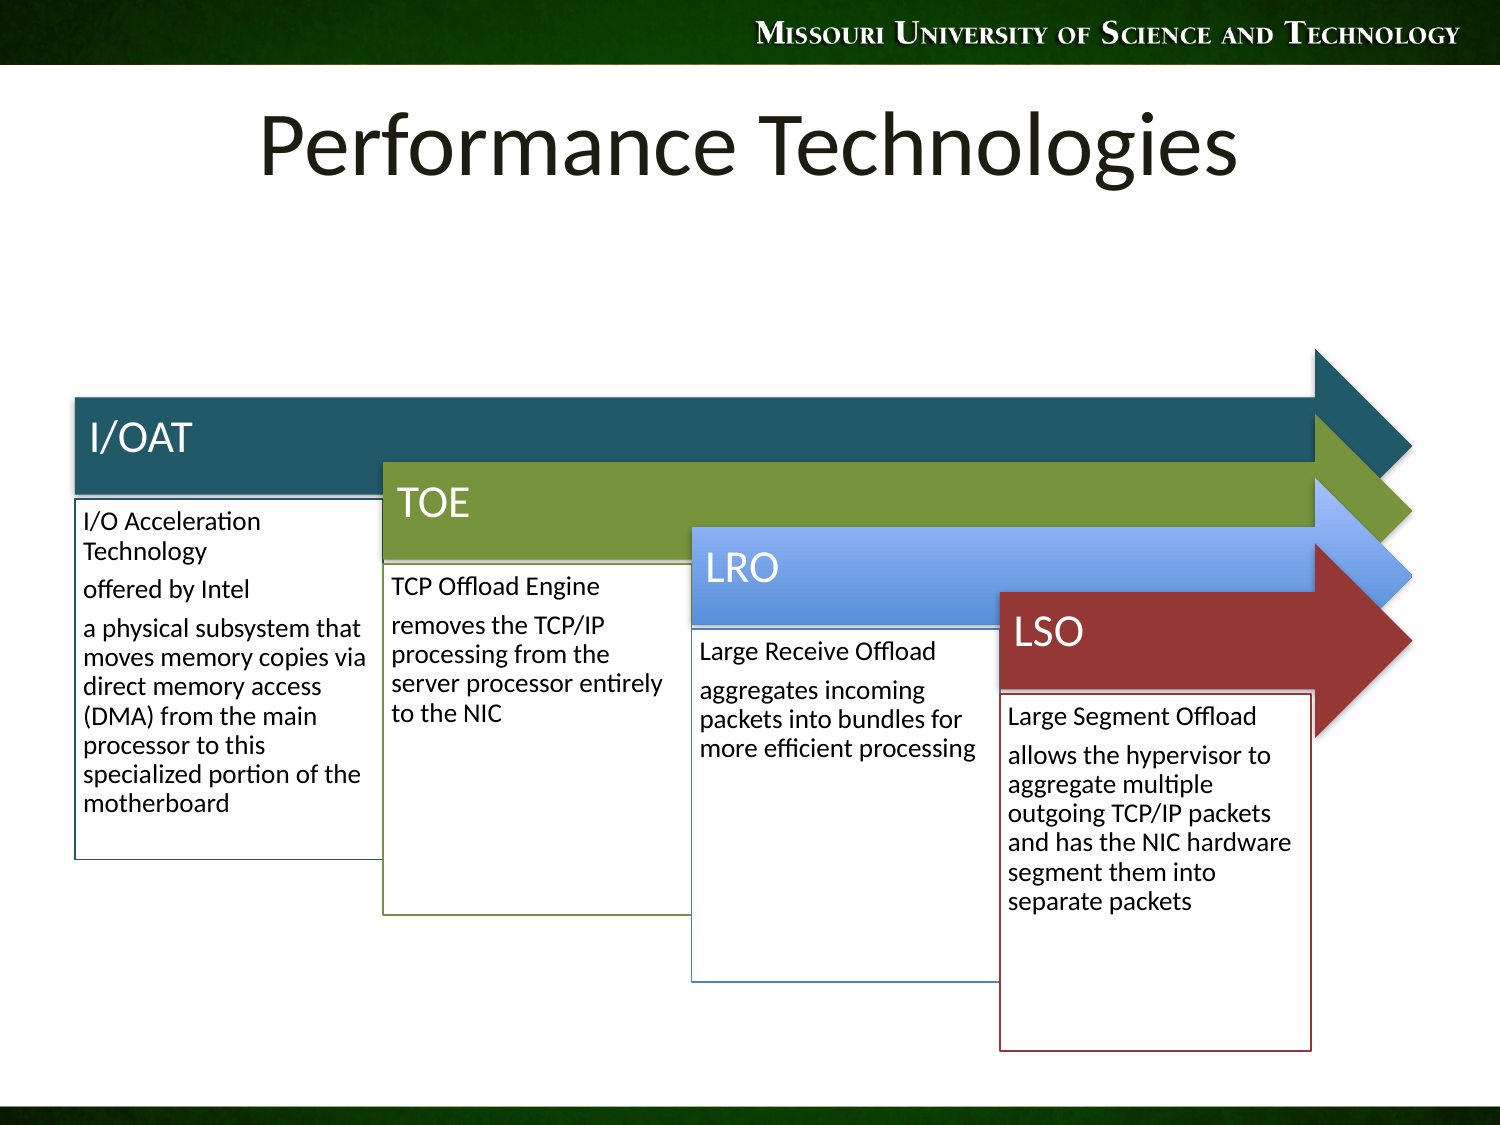

# Performance Technologies
I/OAT
I/O Acceleration Technology
offered by Intel
a physical subsystem that moves memory copies via direct memory access (DMA) from the main processor to this specialized portion of the motherboard
TOE
TCP Offload Engine
removes the TCP/IP processing from the server processor entirely to the NIC
LRO
Large Receive Offload
aggregates incoming packets into bundles for more efficient processing
LSO
Large Segment Offload
allows the hypervisor to aggregate multiple outgoing TCP/IP packets and has the NIC hardware segment them into separate packets